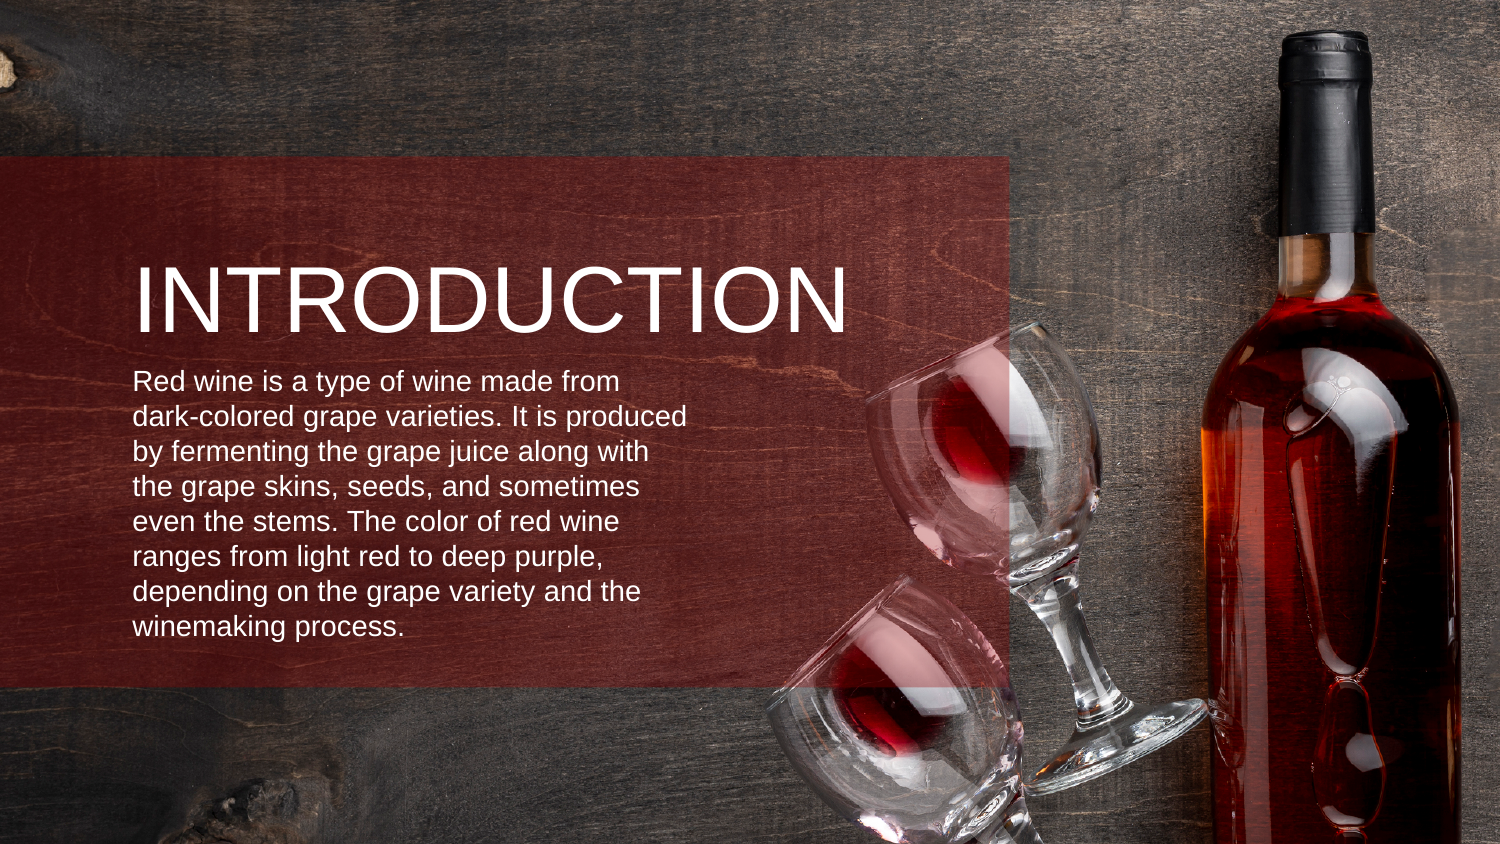

# INTRODUCTION
Red wine is a type of wine made from dark-colored grape varieties. It is produced by fermenting the grape juice along with the grape skins, seeds, and sometimes even the stems. The color of red wine ranges from light red to deep purple, depending on the grape variety and the winemaking process.